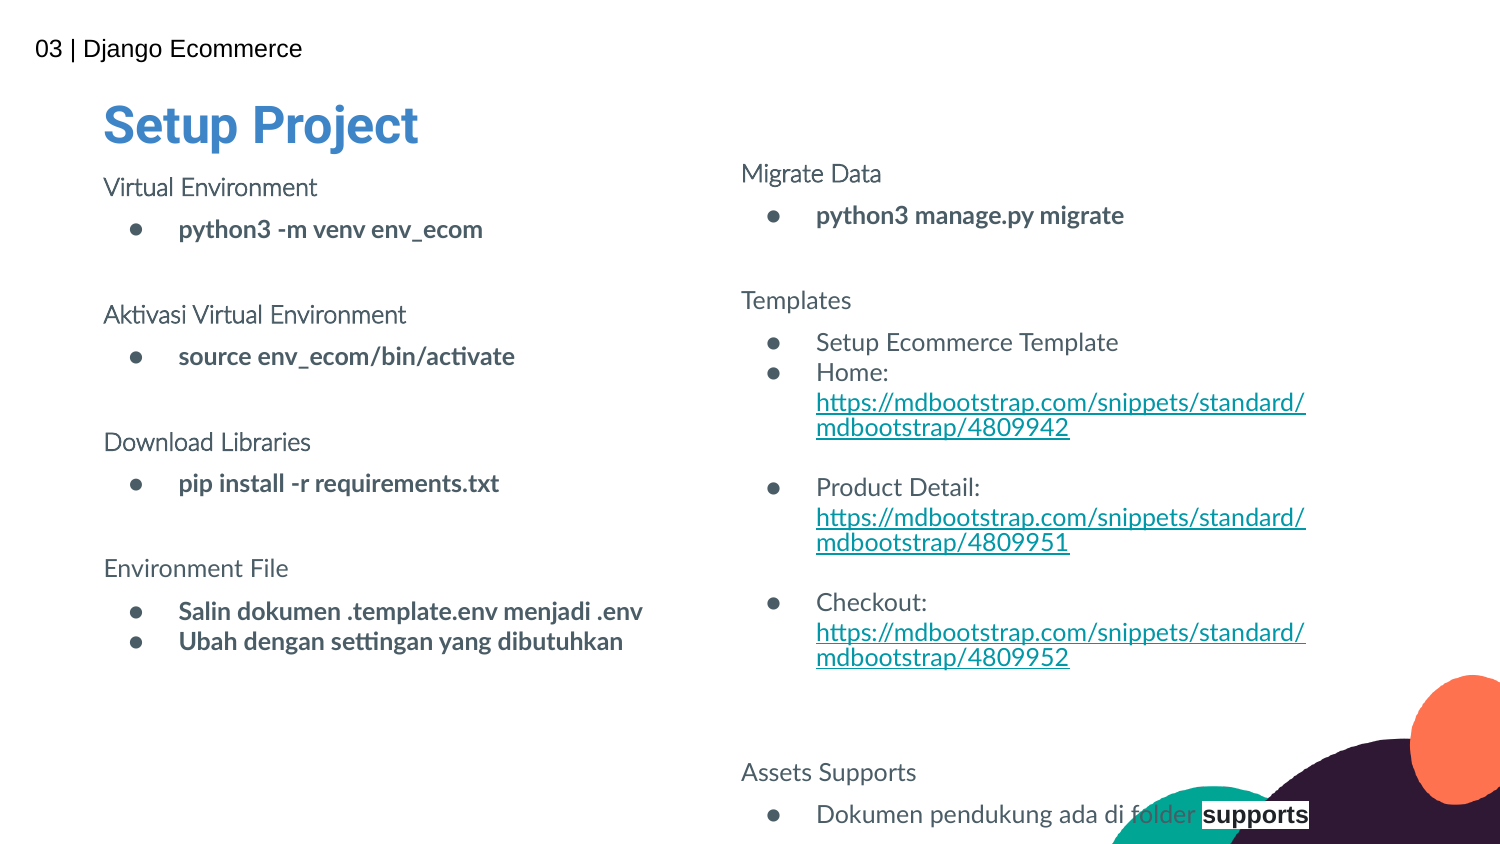

03 | Django Ecommerce
Setup Project
Migrate Data
python3 manage.py migrate

Templates
Setup Ecommerce Template
Home: https://mdbootstrap.com/snippets/standard/mdbootstrap/4809942
Product Detail: https://mdbootstrap.com/snippets/standard/mdbootstrap/4809951
Checkout: https://mdbootstrap.com/snippets/standard/mdbootstrap/4809952

Assets Supports
Dokumen pendukung ada di folder supports
Virtual Environment
python3 -m venv env_ecom

Aktivasi Virtual Environment
source env_ecom/bin/activate

Download Libraries
pip install -r requirements.txt

Environment File
Salin dokumen .template.env menjadi .env
Ubah dengan settingan yang dibutuhkan